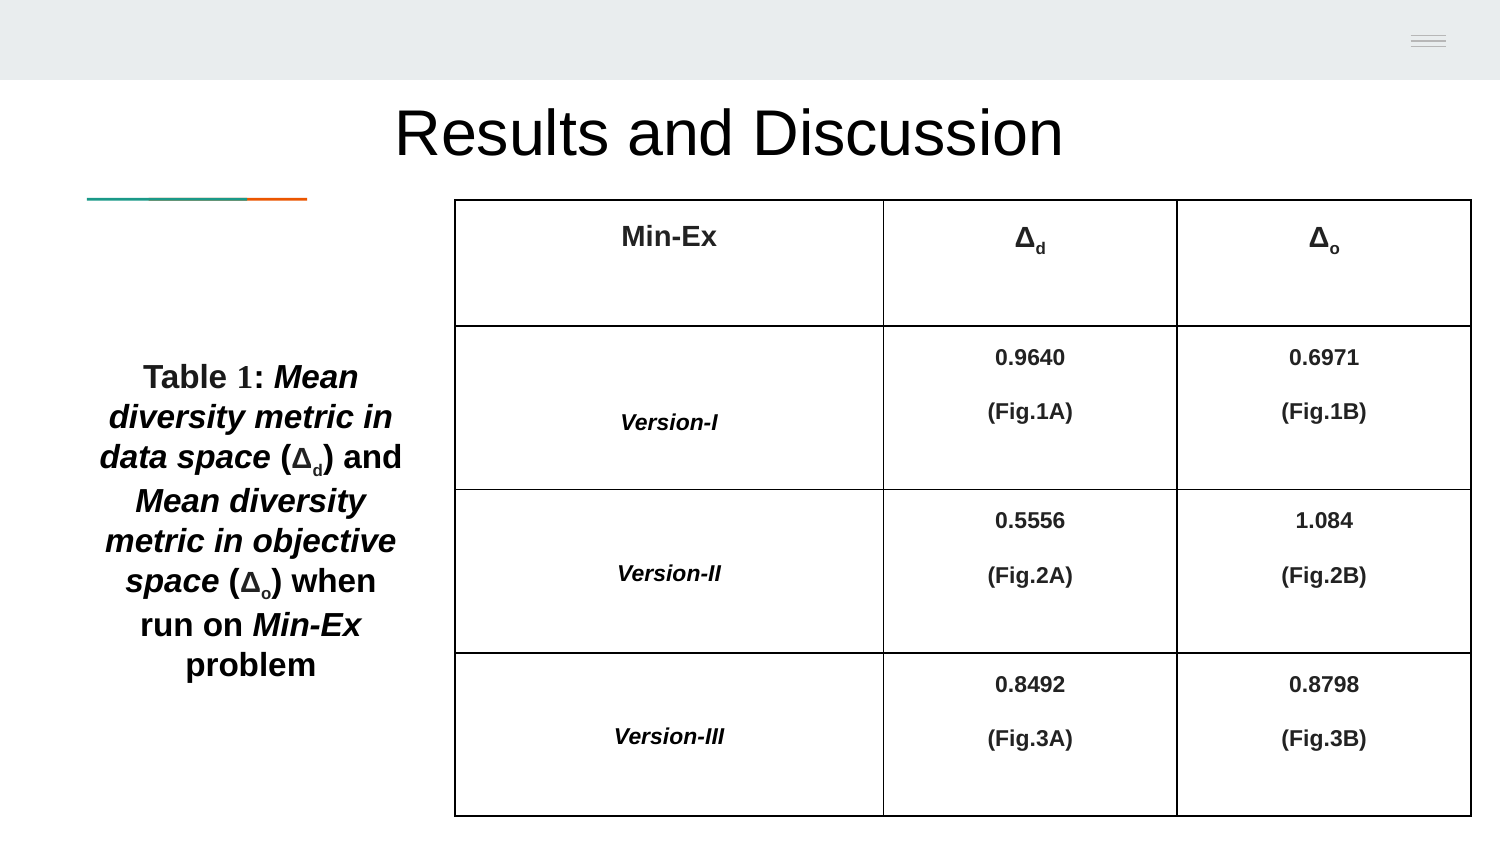

Results and Discussion
| Min-Ex | Δd | Δo |
| --- | --- | --- |
| Version-I | 0.9640 (Fig.1A) | 0.6971 (Fig.1B) |
| Version-II | 0.5556 (Fig.2A) | 1.084 (Fig.2B) |
| Version-III | 0.8492 (Fig.3A) | 0.8798 (Fig.3B) |
# Table 1: Mean diversity metric in data space (Δd) and Mean diversity metric in objective space (Δo) when run on Min-Ex problem